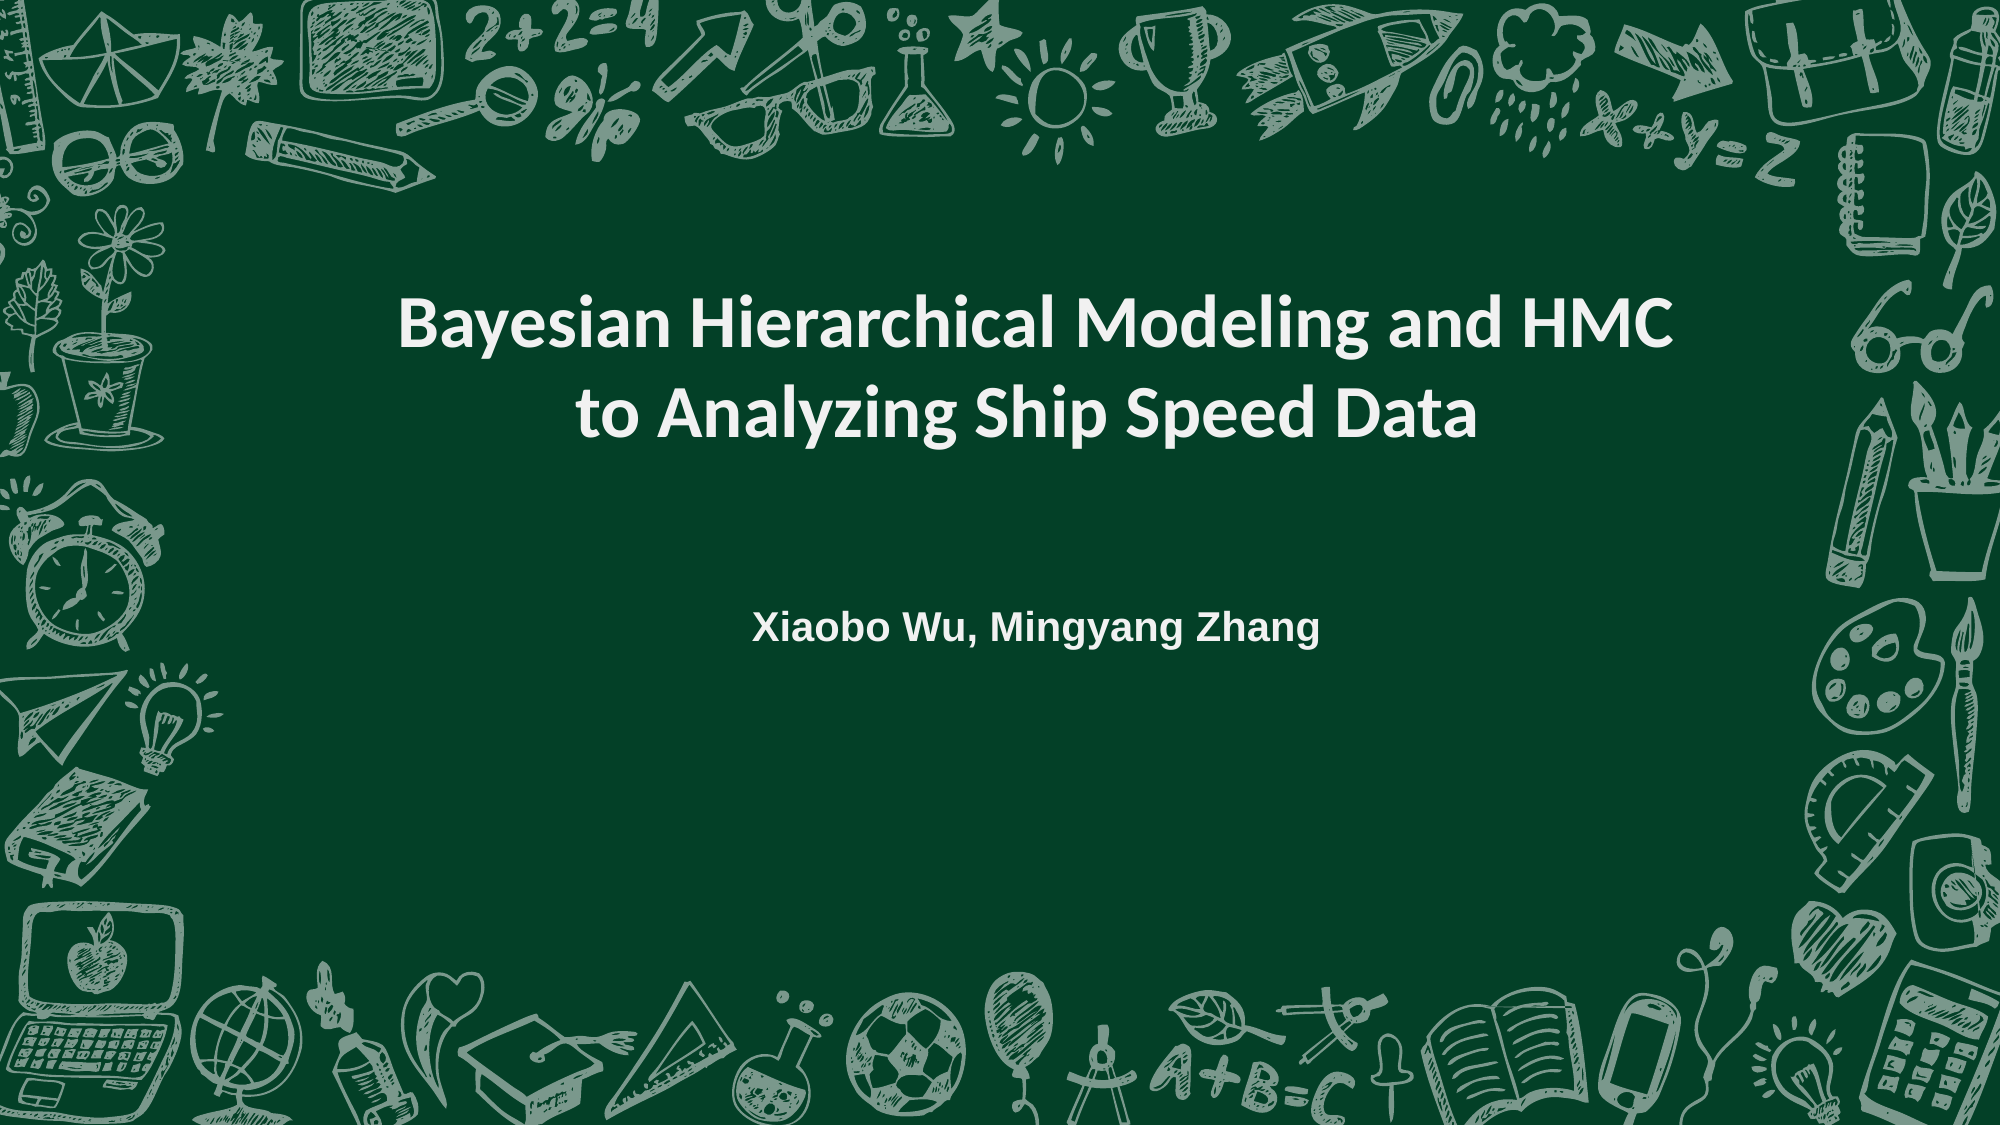

Bayesian Hierarchical Modeling and HMC to Analyzing Ship Speed Data
Xiaobo Wu, Mingyang Zhang